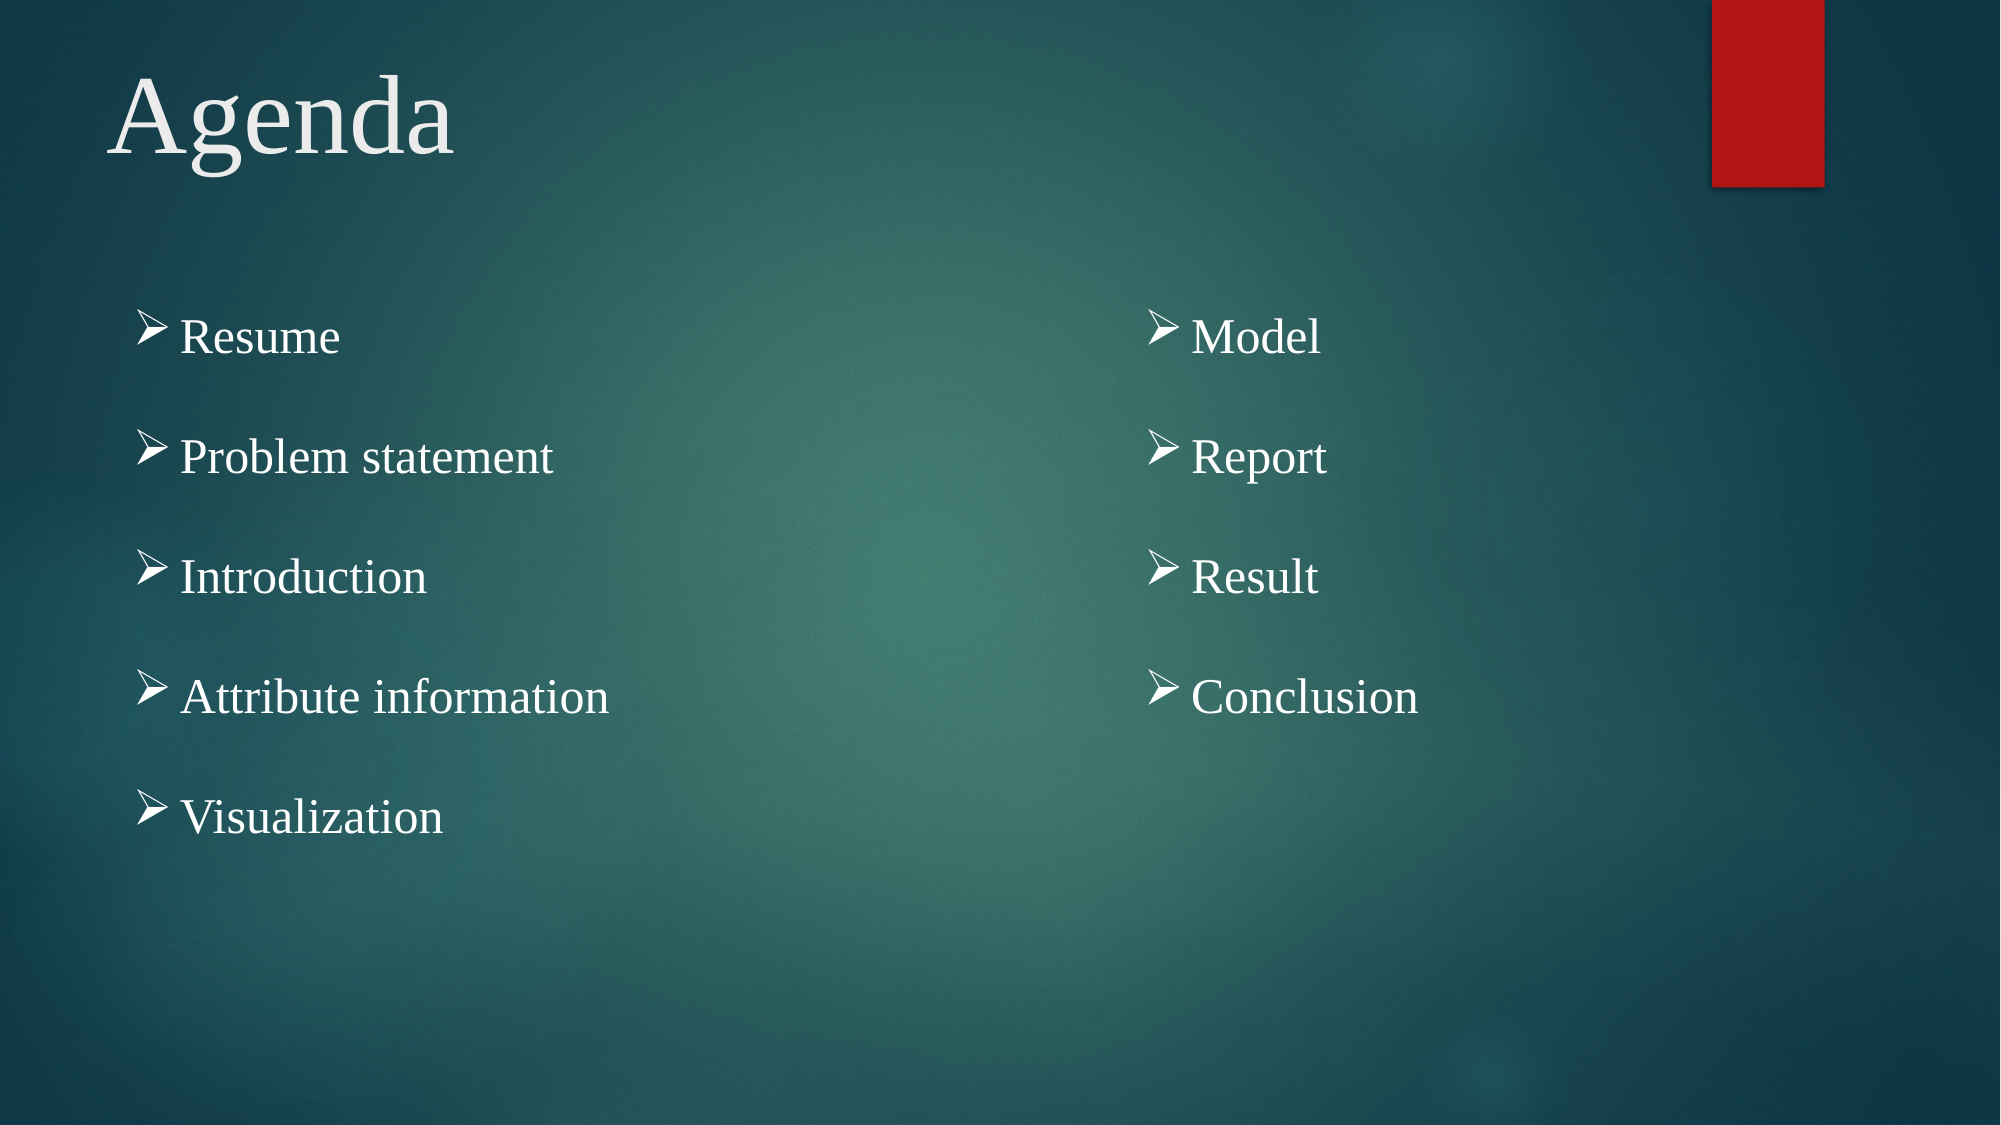

# Agenda

Resume

Problem statement

Introduction

Attribute information

Visualization

Model

Report

Result

Conclusion